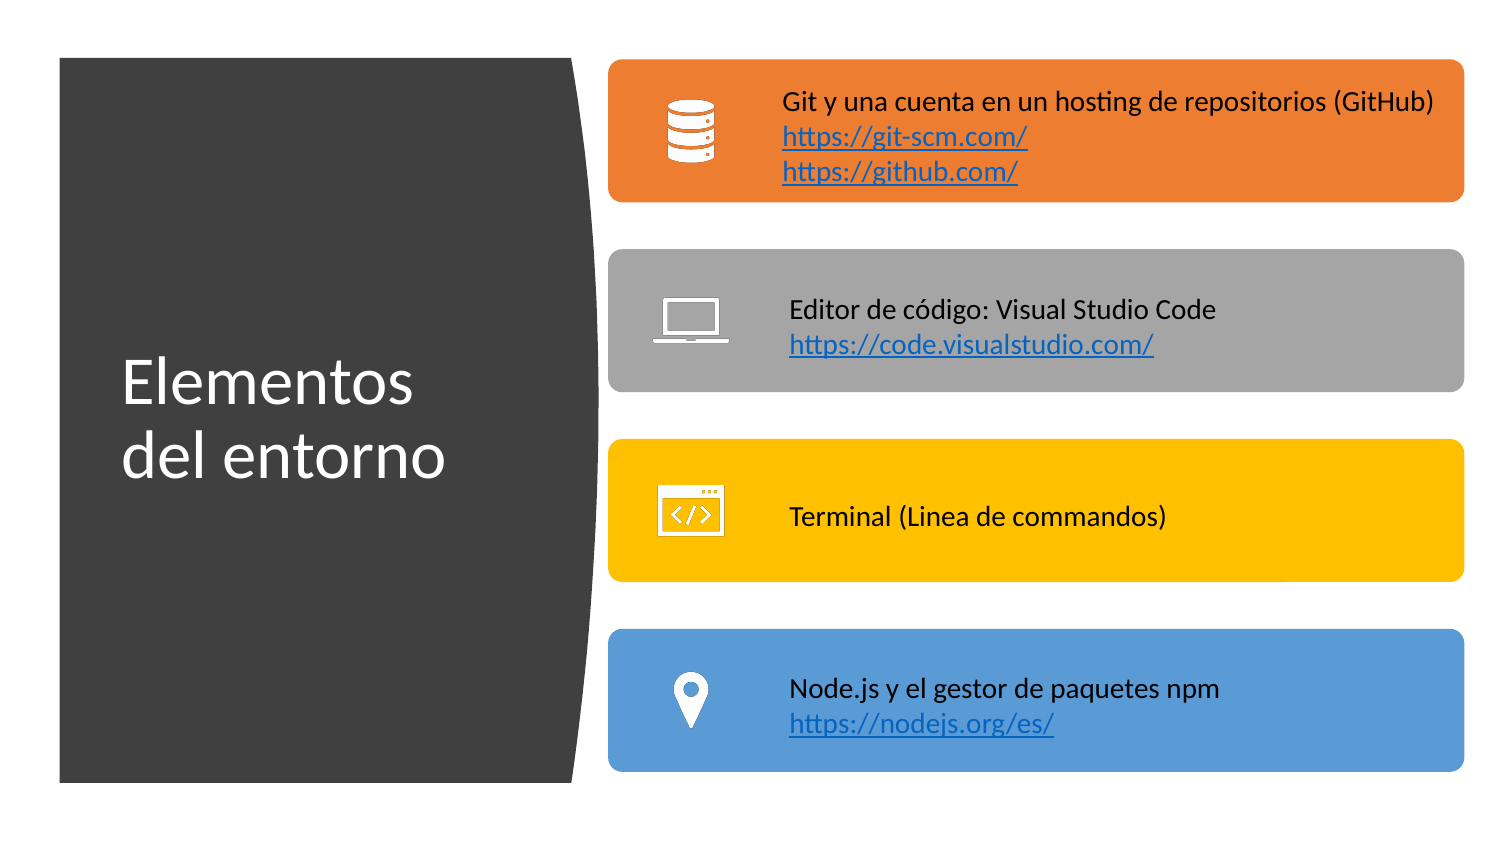

Git y una cuenta en un hosting de repositorios (GitHub)
https://git-scm.com/
https://github.com/
Editor de código: Visual Studio Code
https://code.visualstudio.com/
Terminal (Linea de commandos)
Node.js y el gestor de paquetes npm
https://nodejs.org/es/
# Elementos del entorno